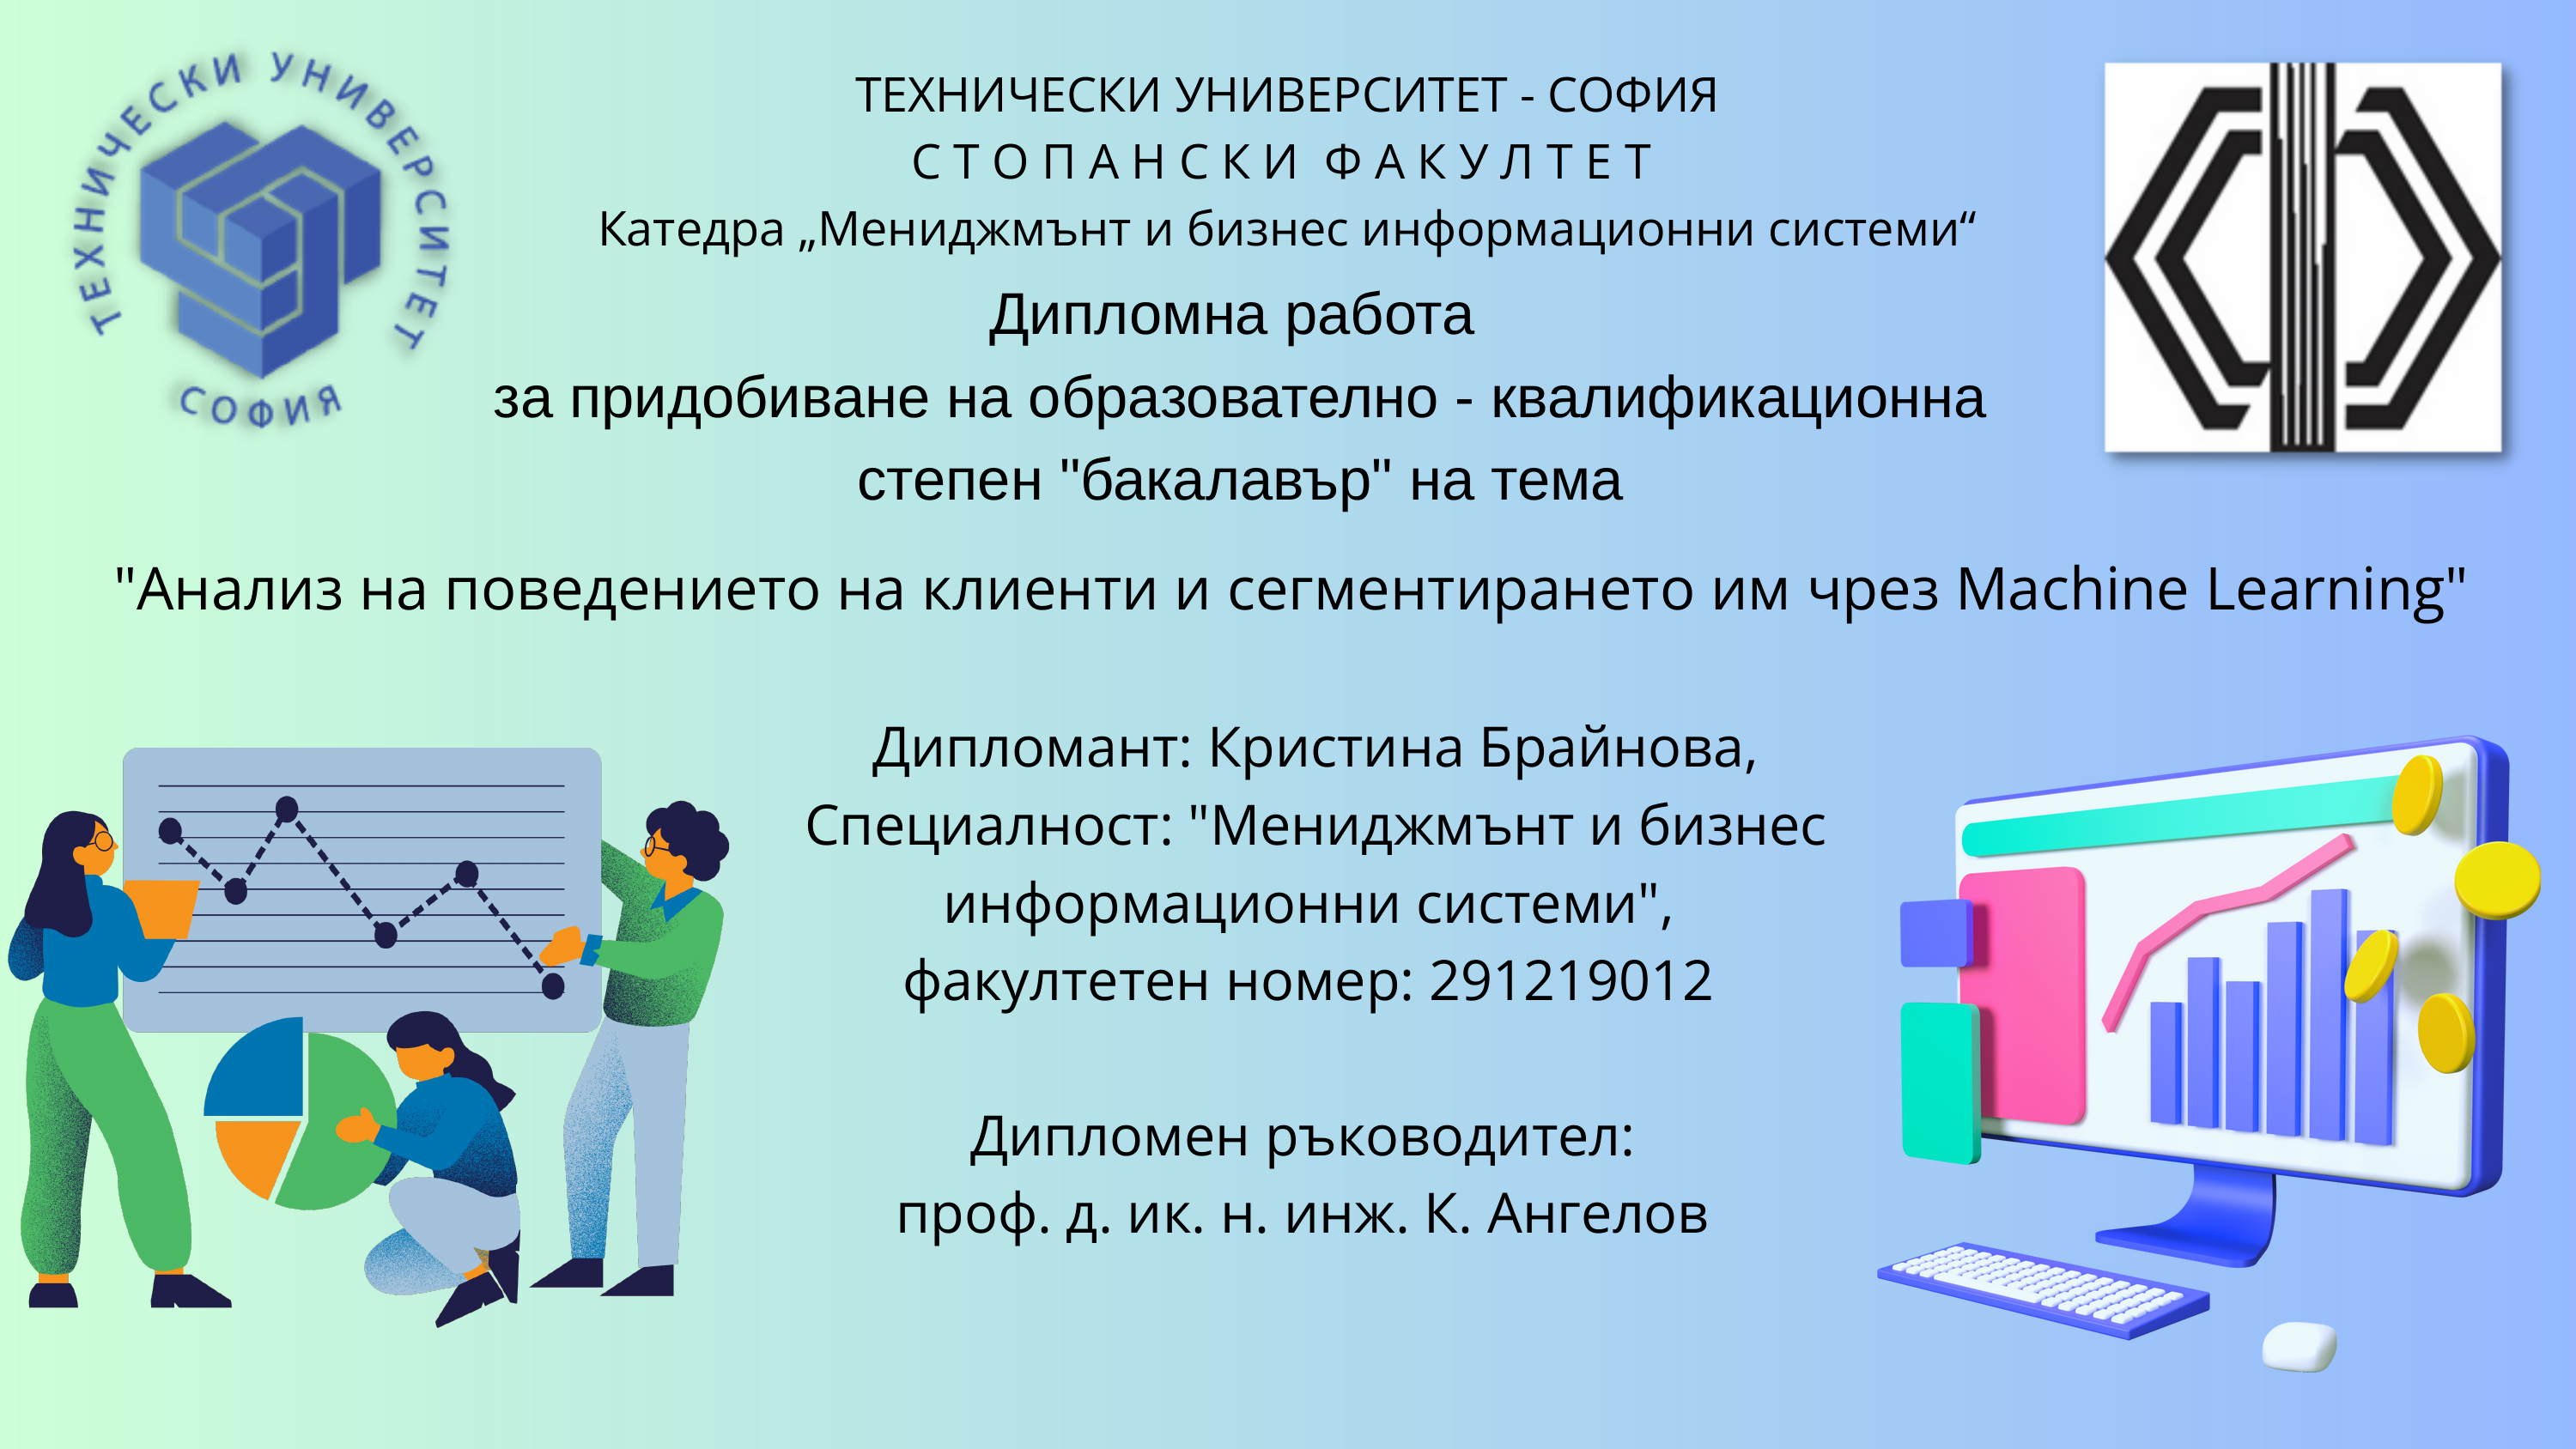

ТЕХНИЧЕСКИ УНИВЕРСИТЕТ - СОФИЯ
С Т О П А Н С К И  Ф А К У Л Т Е Т
Катедра „Мениджмънт и бизнес информационни системи“

Дипломна работа
за придобиване на образователно - квалификационна степен "бакалавър" на тема
"Анализ на поведението на клиенти и сегментирането им чрез Machine Learning"
Дипломант: Кристина Брайнова,
Специалност: "Мениджмънт и бизнес информационни системи",
факултетен номер: 291219012

Дипломен ръководител:
проф. д. ик. н. инж. К. Ангелов